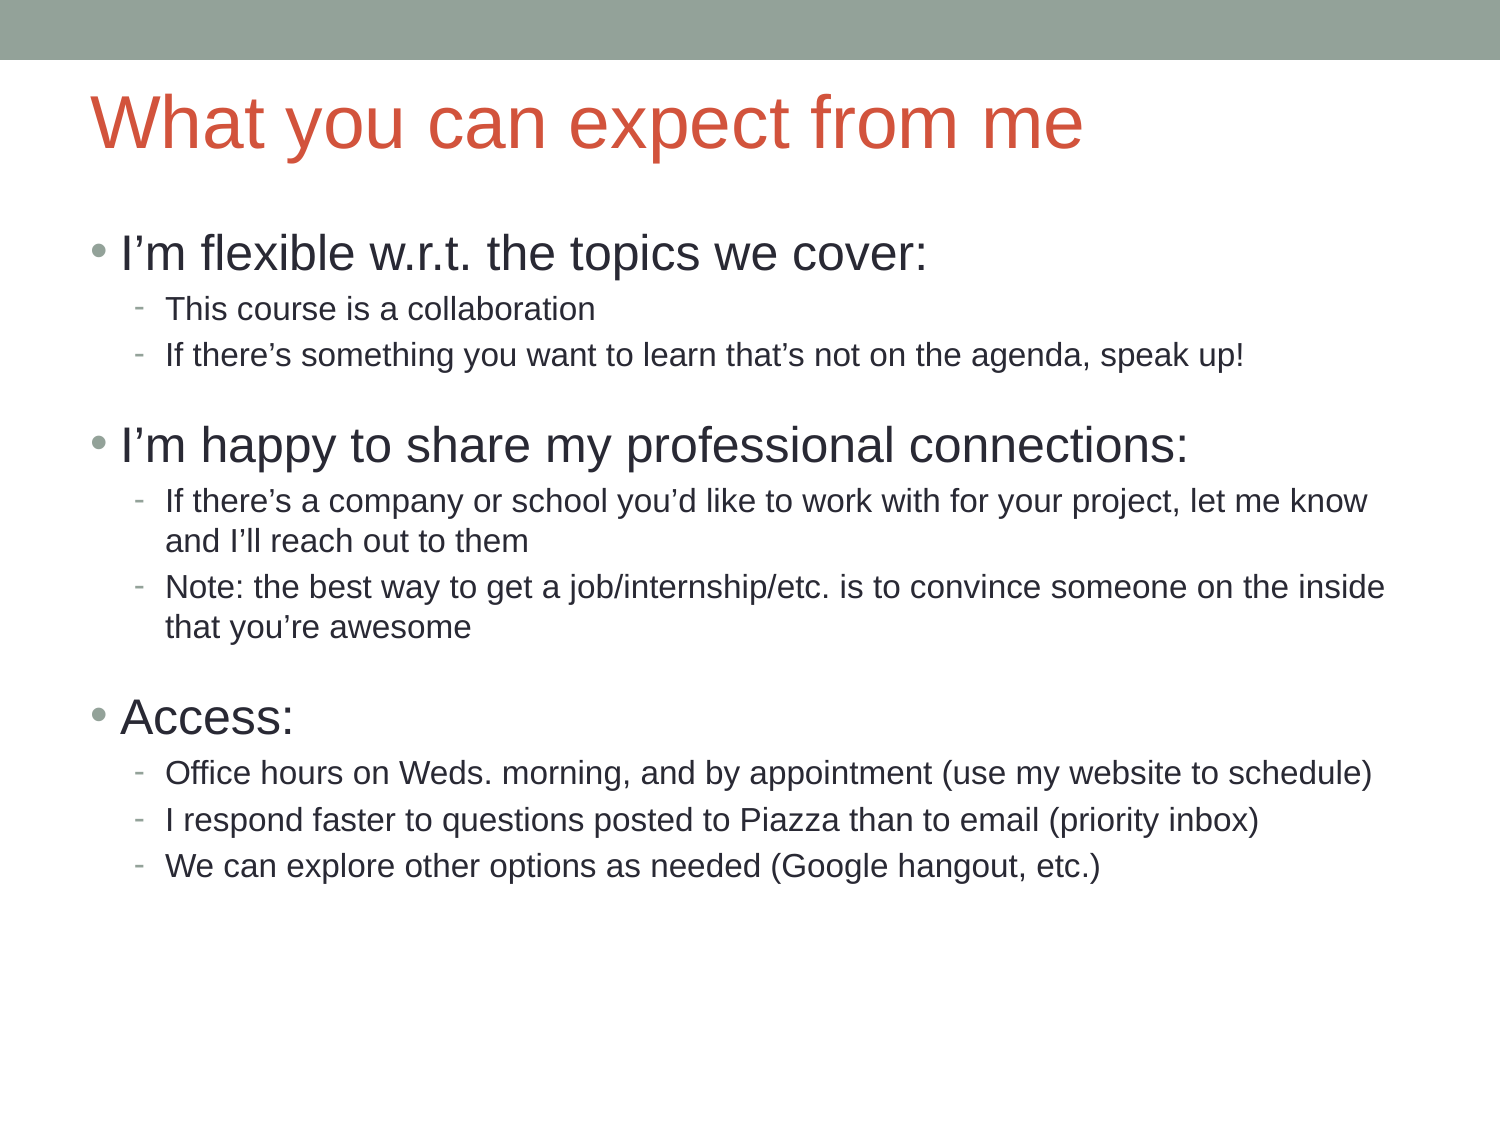

# What you can expect from me
I’m flexible w.r.t. the topics we cover:
This course is a collaboration
If there’s something you want to learn that’s not on the agenda, speak up!

I’m happy to share my professional connections:
If there’s a company or school you’d like to work with for your project, let me know and I’ll reach out to them
Note: the best way to get a job/internship/etc. is to convince someone on the inside that you’re awesome

Access:
Office hours on Weds. morning, and by appointment (use my website to schedule)
I respond faster to questions posted to Piazza than to email (priority inbox)
We can explore other options as needed (Google hangout, etc.)